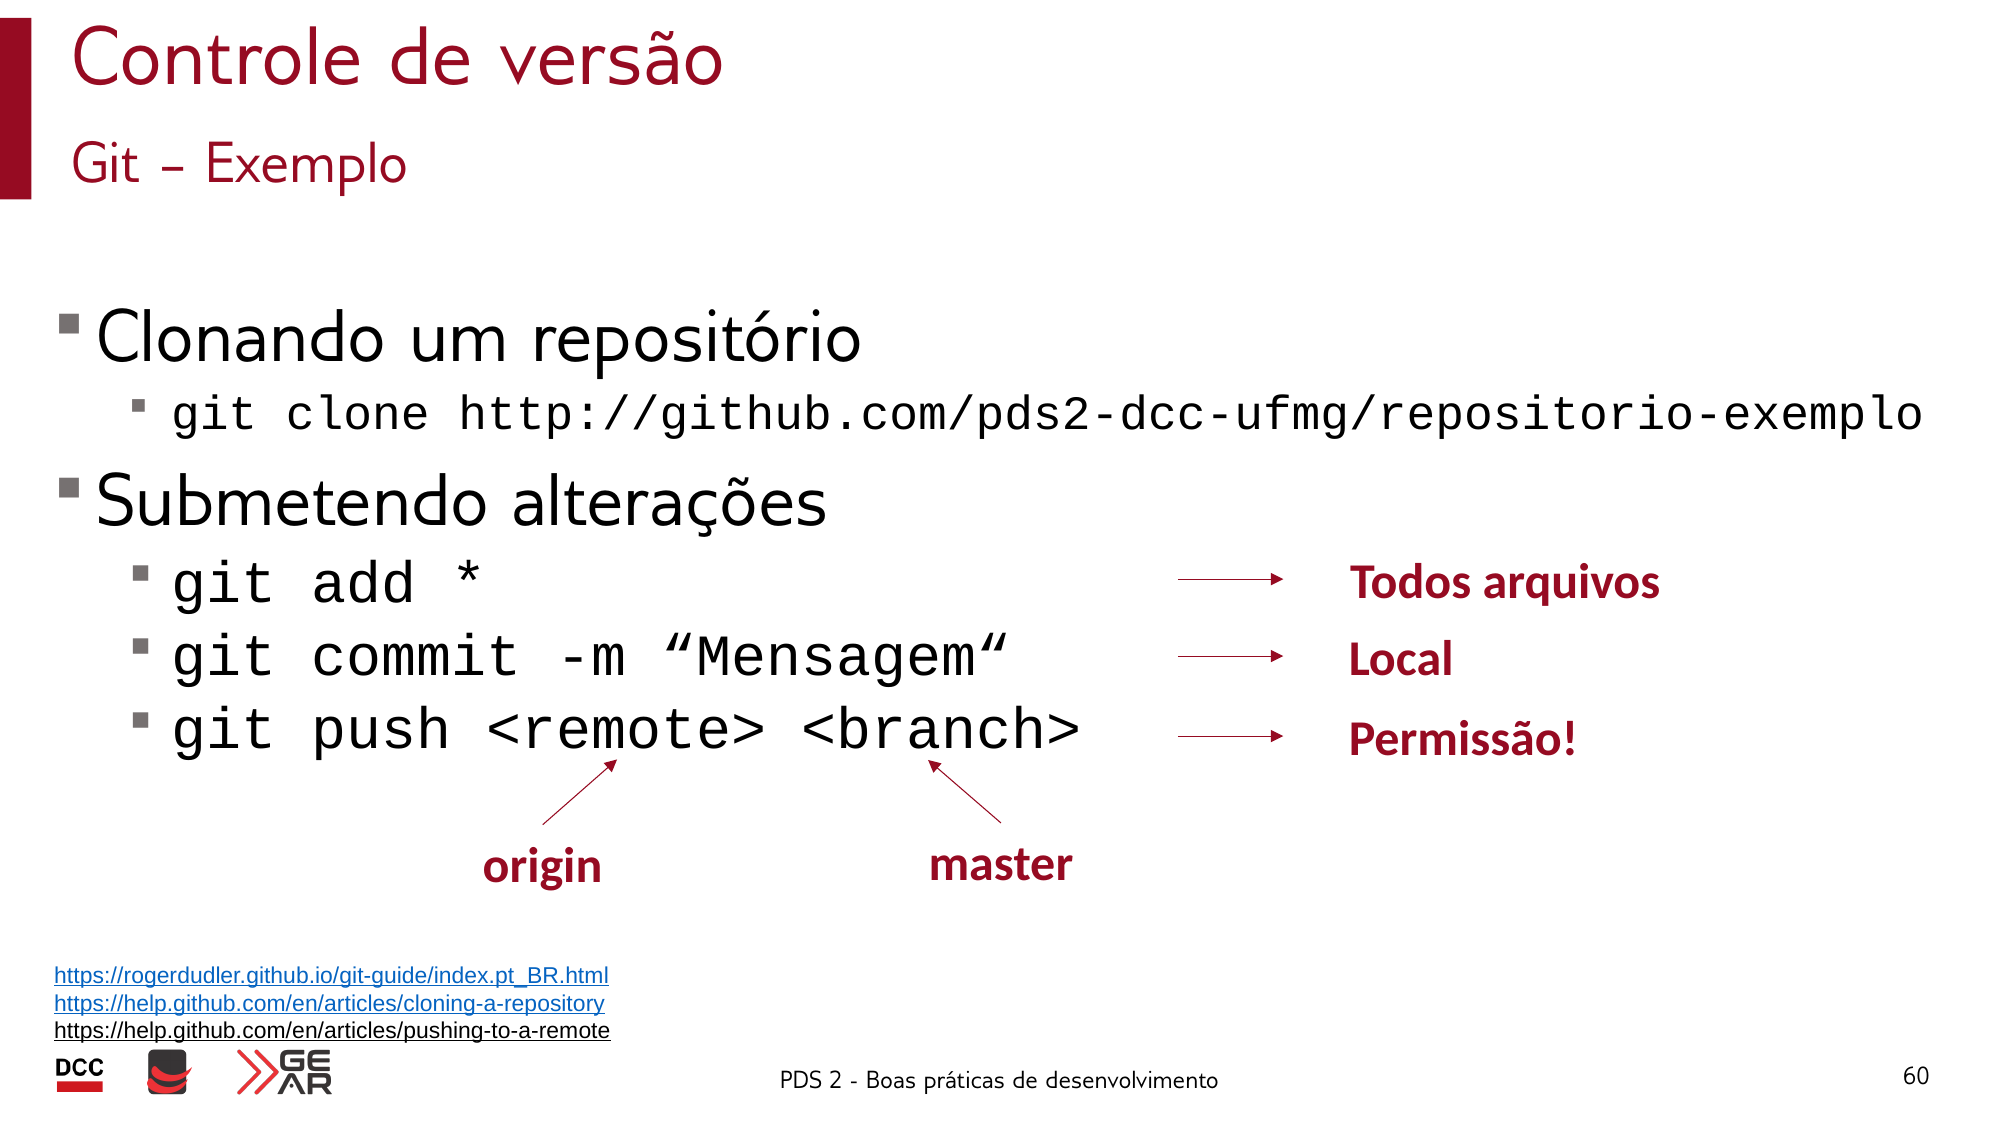

# Controle de versão
Git – Exemplo
Clonando um repositório
git clone http://github.com/pds2-dcc-ufmg/repositorio-exemplo
Submetendo alterações
git add *
git commit -m “Mensagem“
git push <remote> <branch>
Todos arquivos

Local
Permissão!
master
origin

https://rogerdudler.github.io/git-guide/index.pt_BR.html
https://help.github.com/en/articles/cloning-a-repository
https://help.github.com/en/articles/pushing-to-a-remote
PDS 2 - Boas práticas de desenvolvimento
60